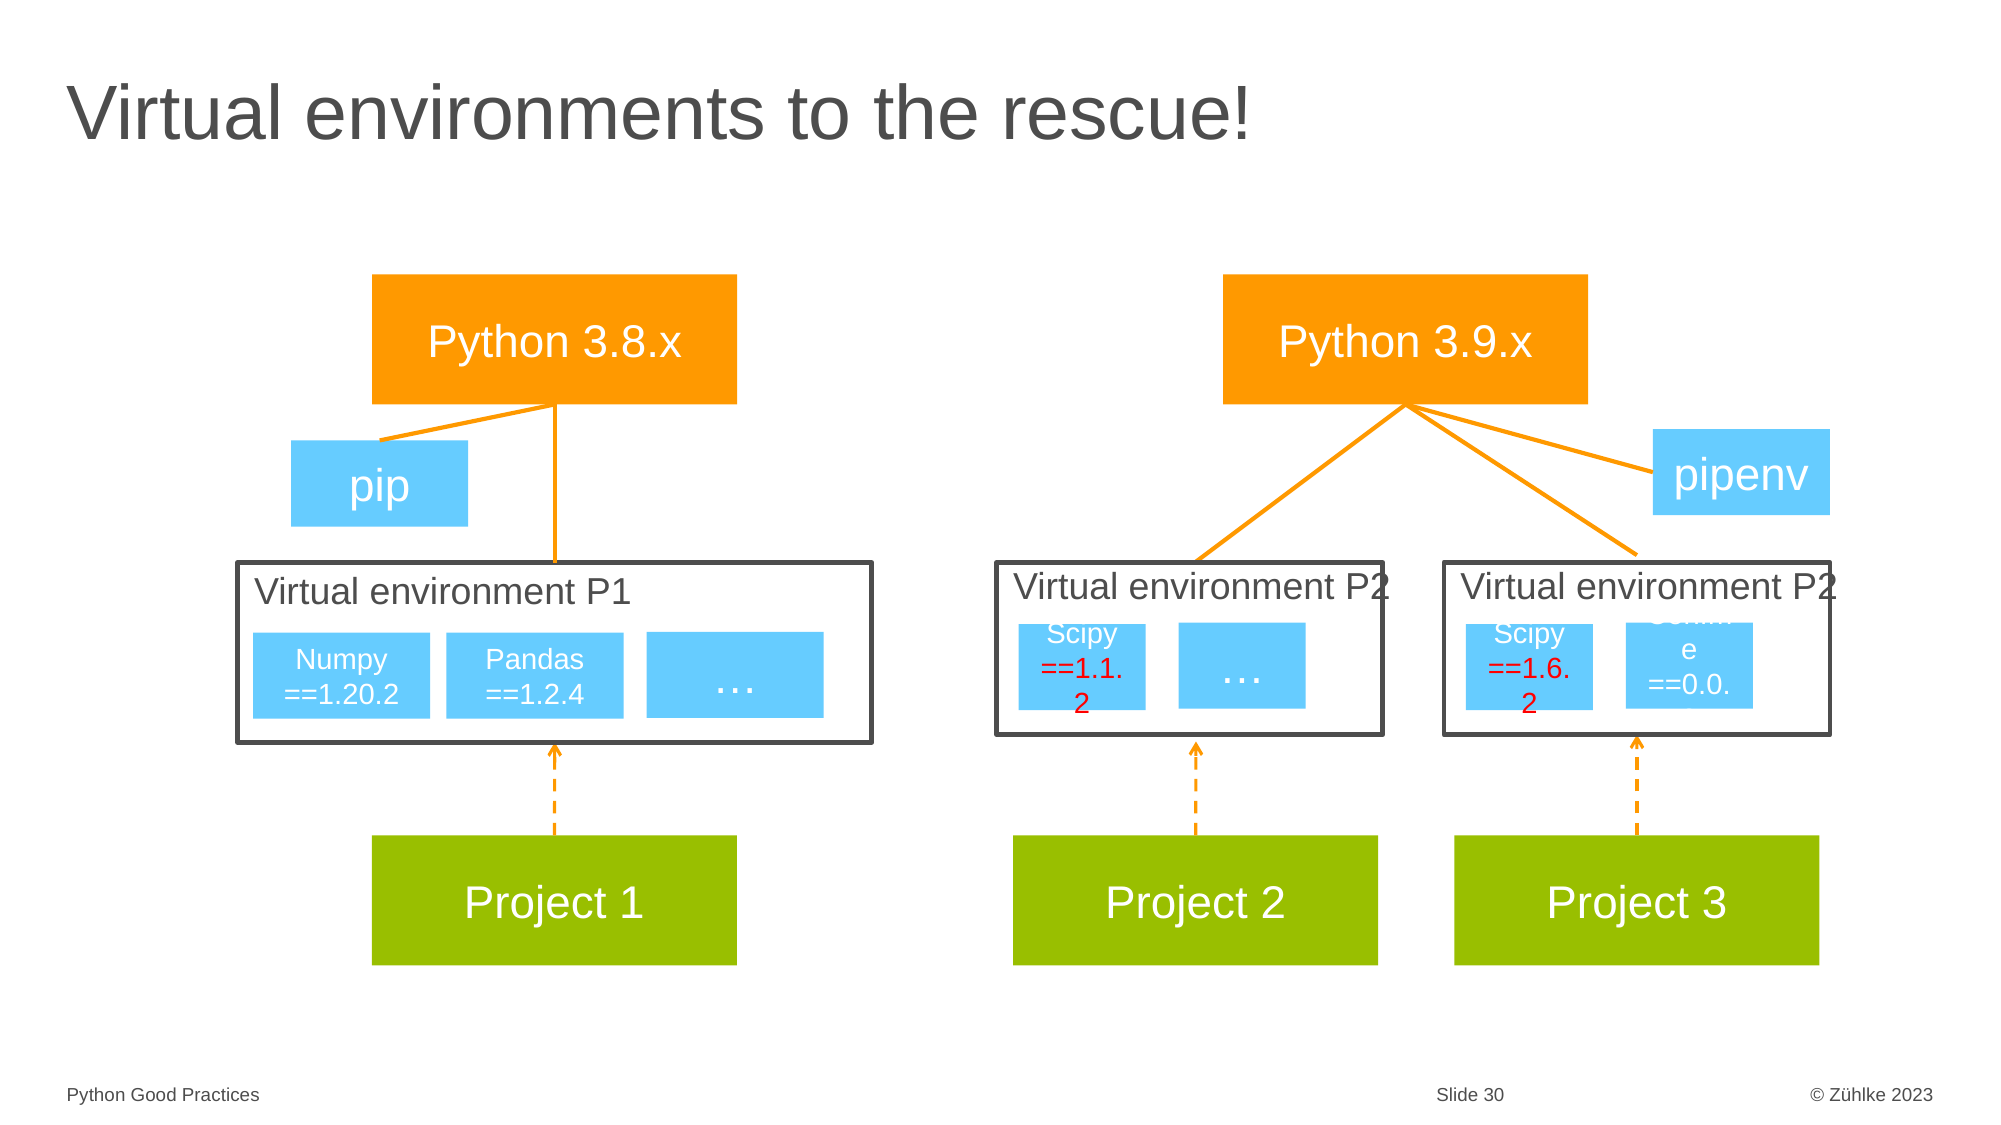

# Virtual environments to the rescue!
Python 3.8.x
Python 3.9.x
pipenv
pip
Virtual environment P2
Virtual environment P2

Virtual environment P1
…
Confme
==0.0.8
Scipy
==1.1.2
Scipy
==1.6.2
…
Numpy
==1.20.2
Pandas
==1.2.4
Project 1
Project 2
Project 3